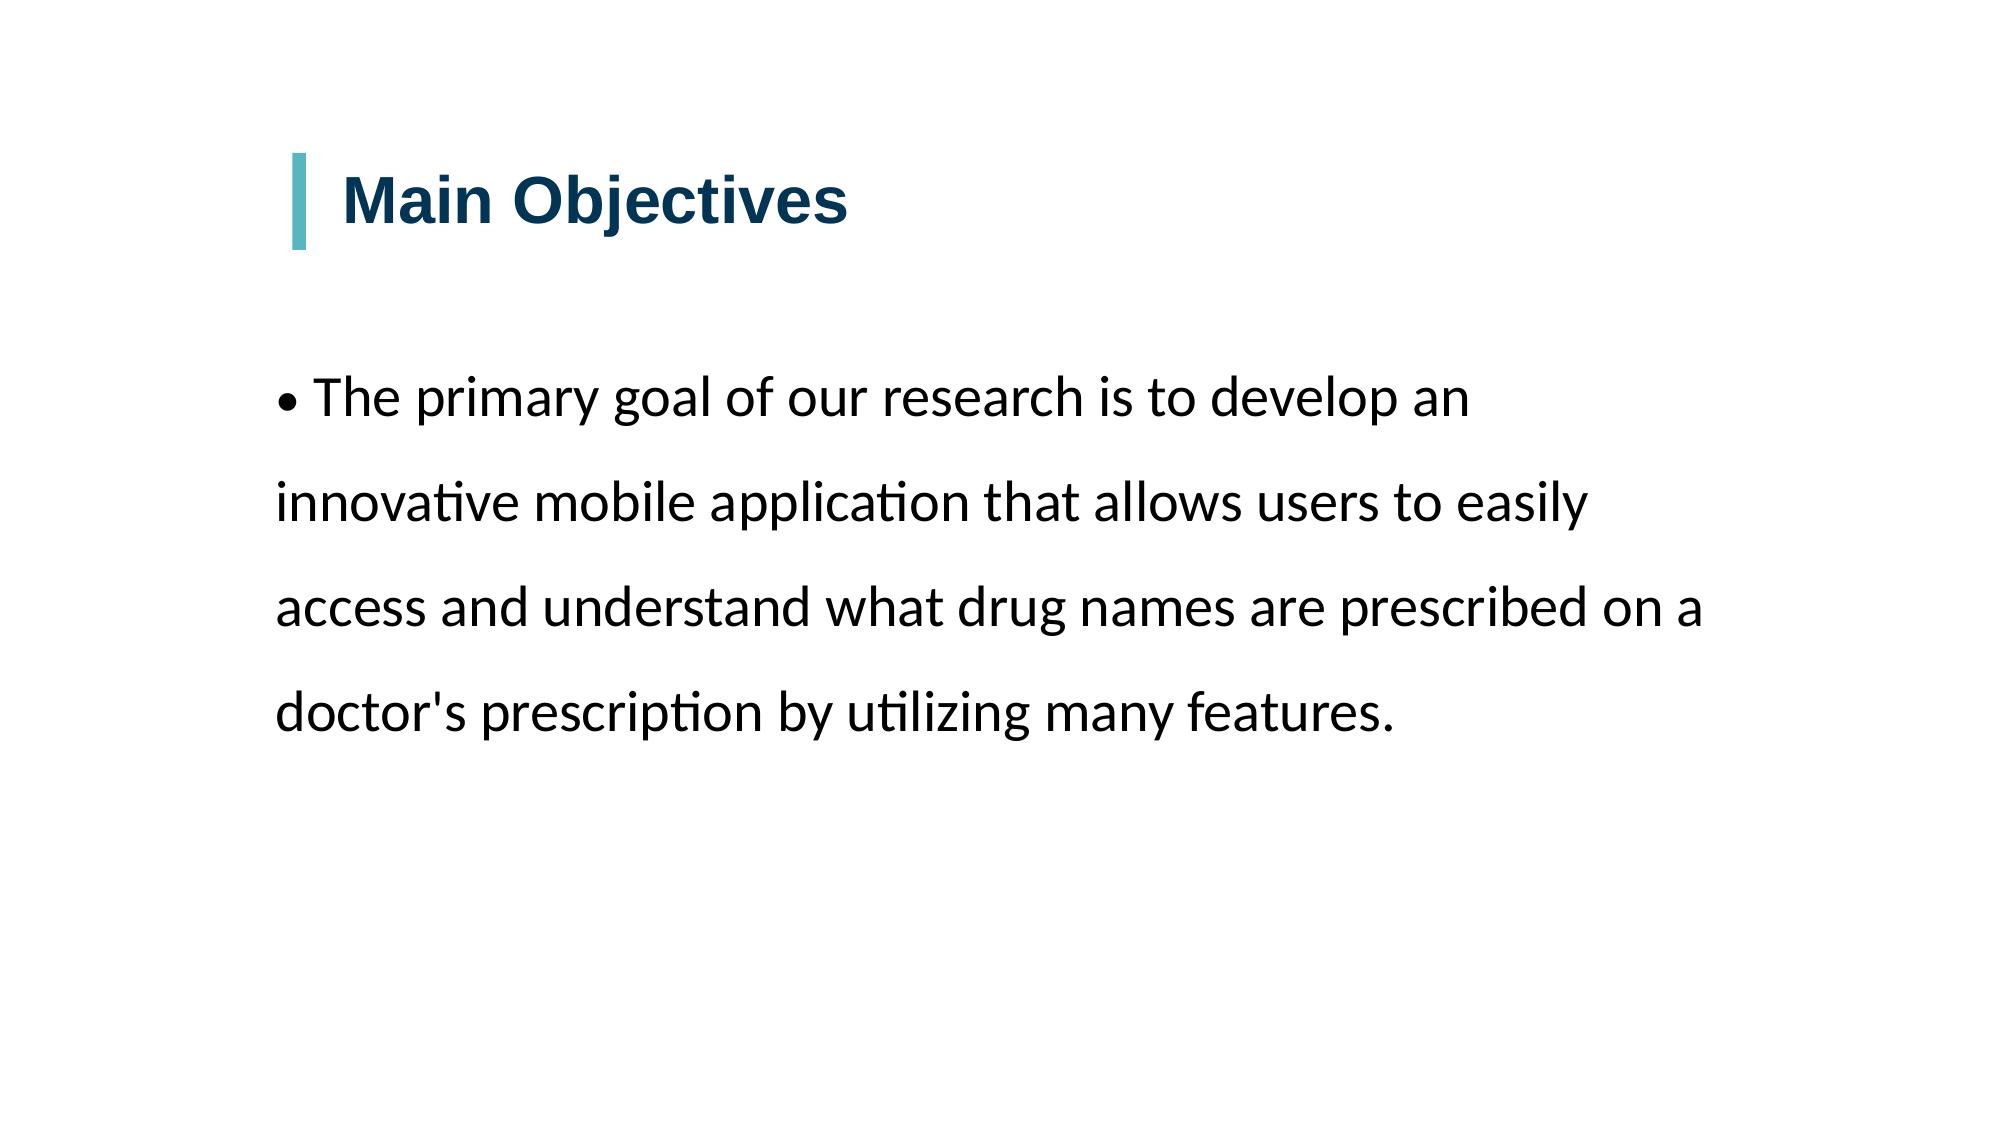

Main Objectives

• The primary goal of our research is to develop an innovative mobile application that allows users to easily access and understand what drug names are prescribed on a doctor's prescription by utilizing many features.